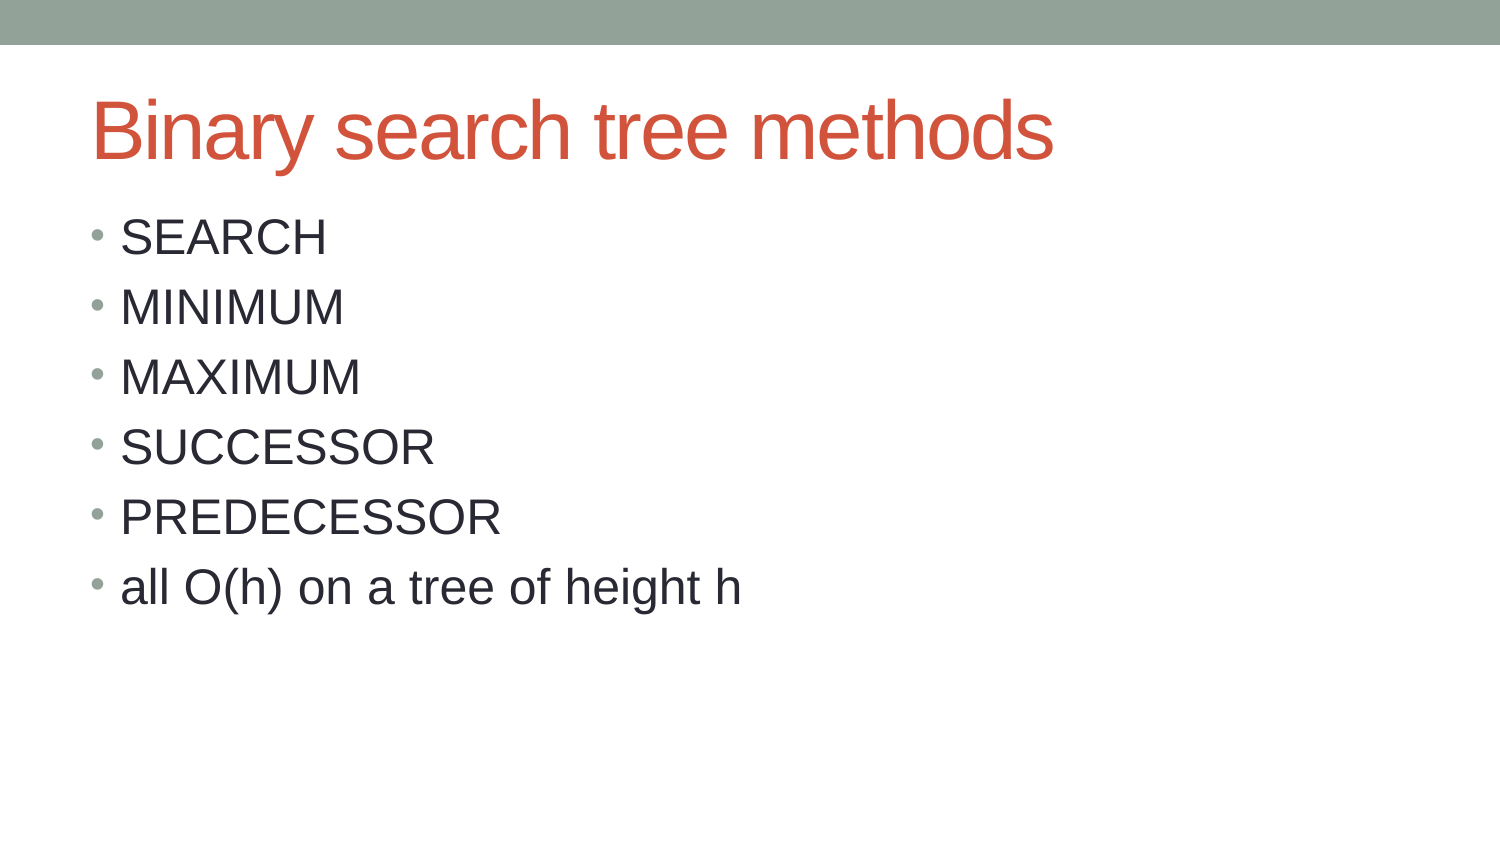

# Binary search tree methods
SEARCH
MINIMUM
MAXIMUM
SUCCESSOR
PREDECESSOR
all O(h) on a tree of height h